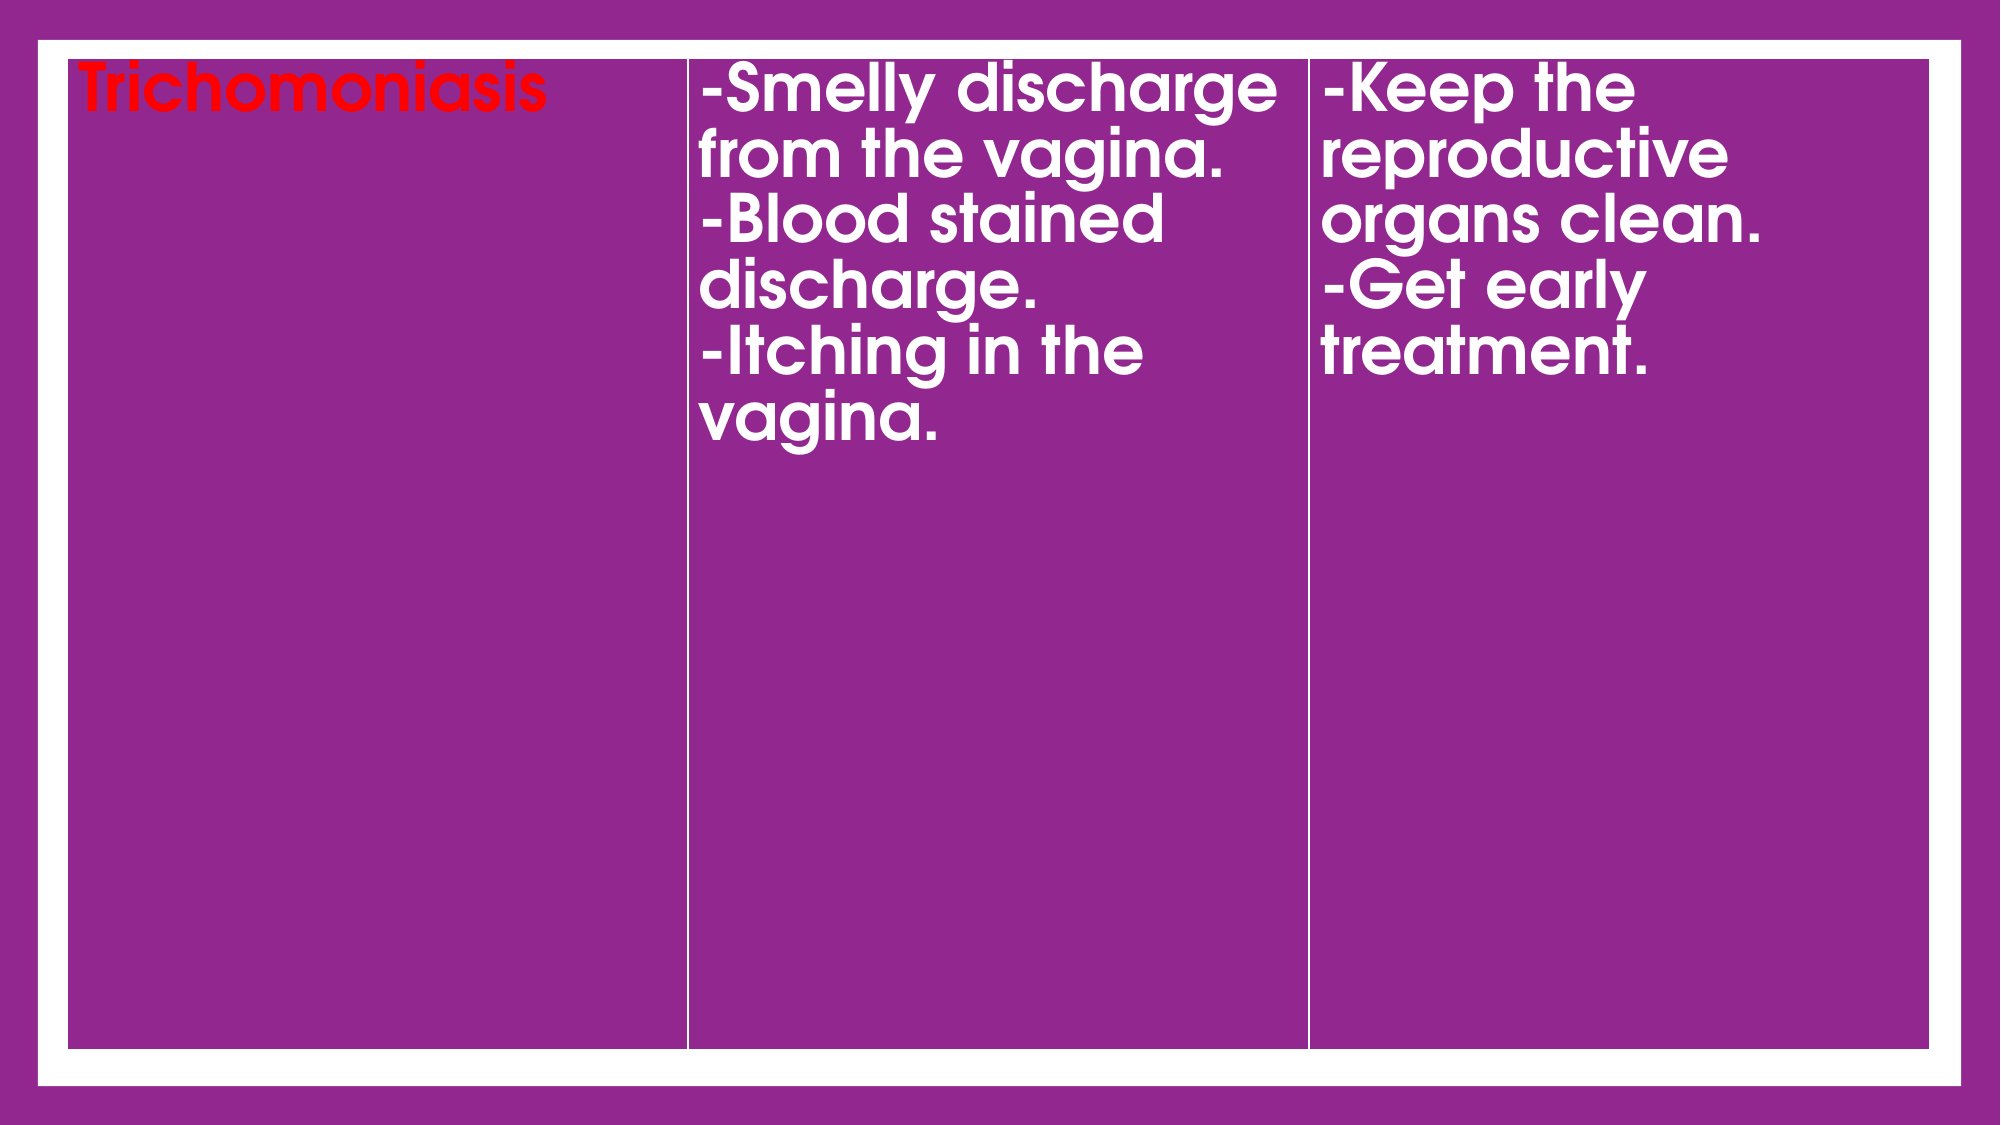

| Trichomoniasis | -Smelly discharge from the vagina. -Blood stained discharge. -Itching in the vagina. | -Keep the reproductive organs clean. -Get early treatment. |
| --- | --- | --- |